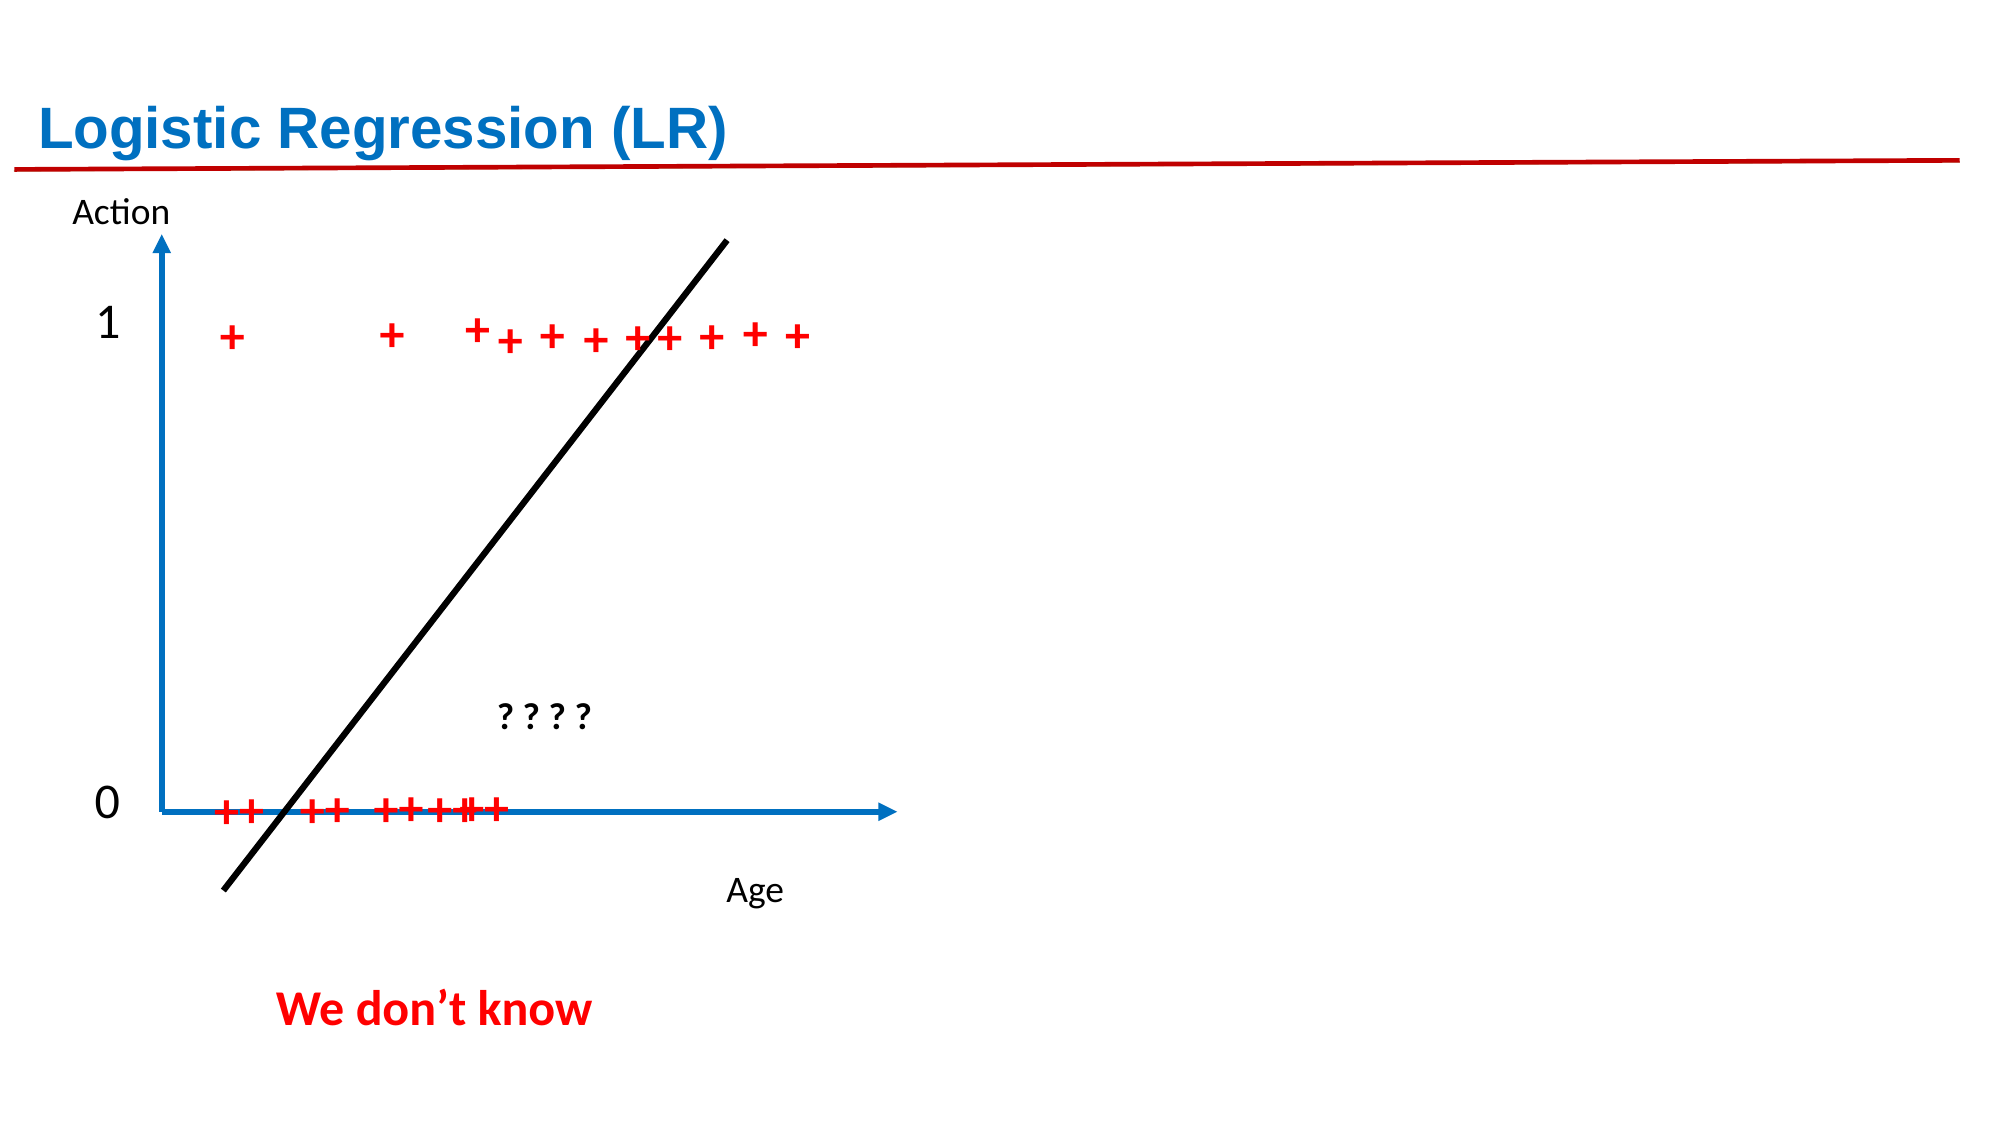

Logistic Regression (LR)
Action
1
+
+
+
+
+
+
+
+
+
+
+
0
+
+
+
+
+
+
+
+
+
+
Age
? ? ? ?
We don’t know